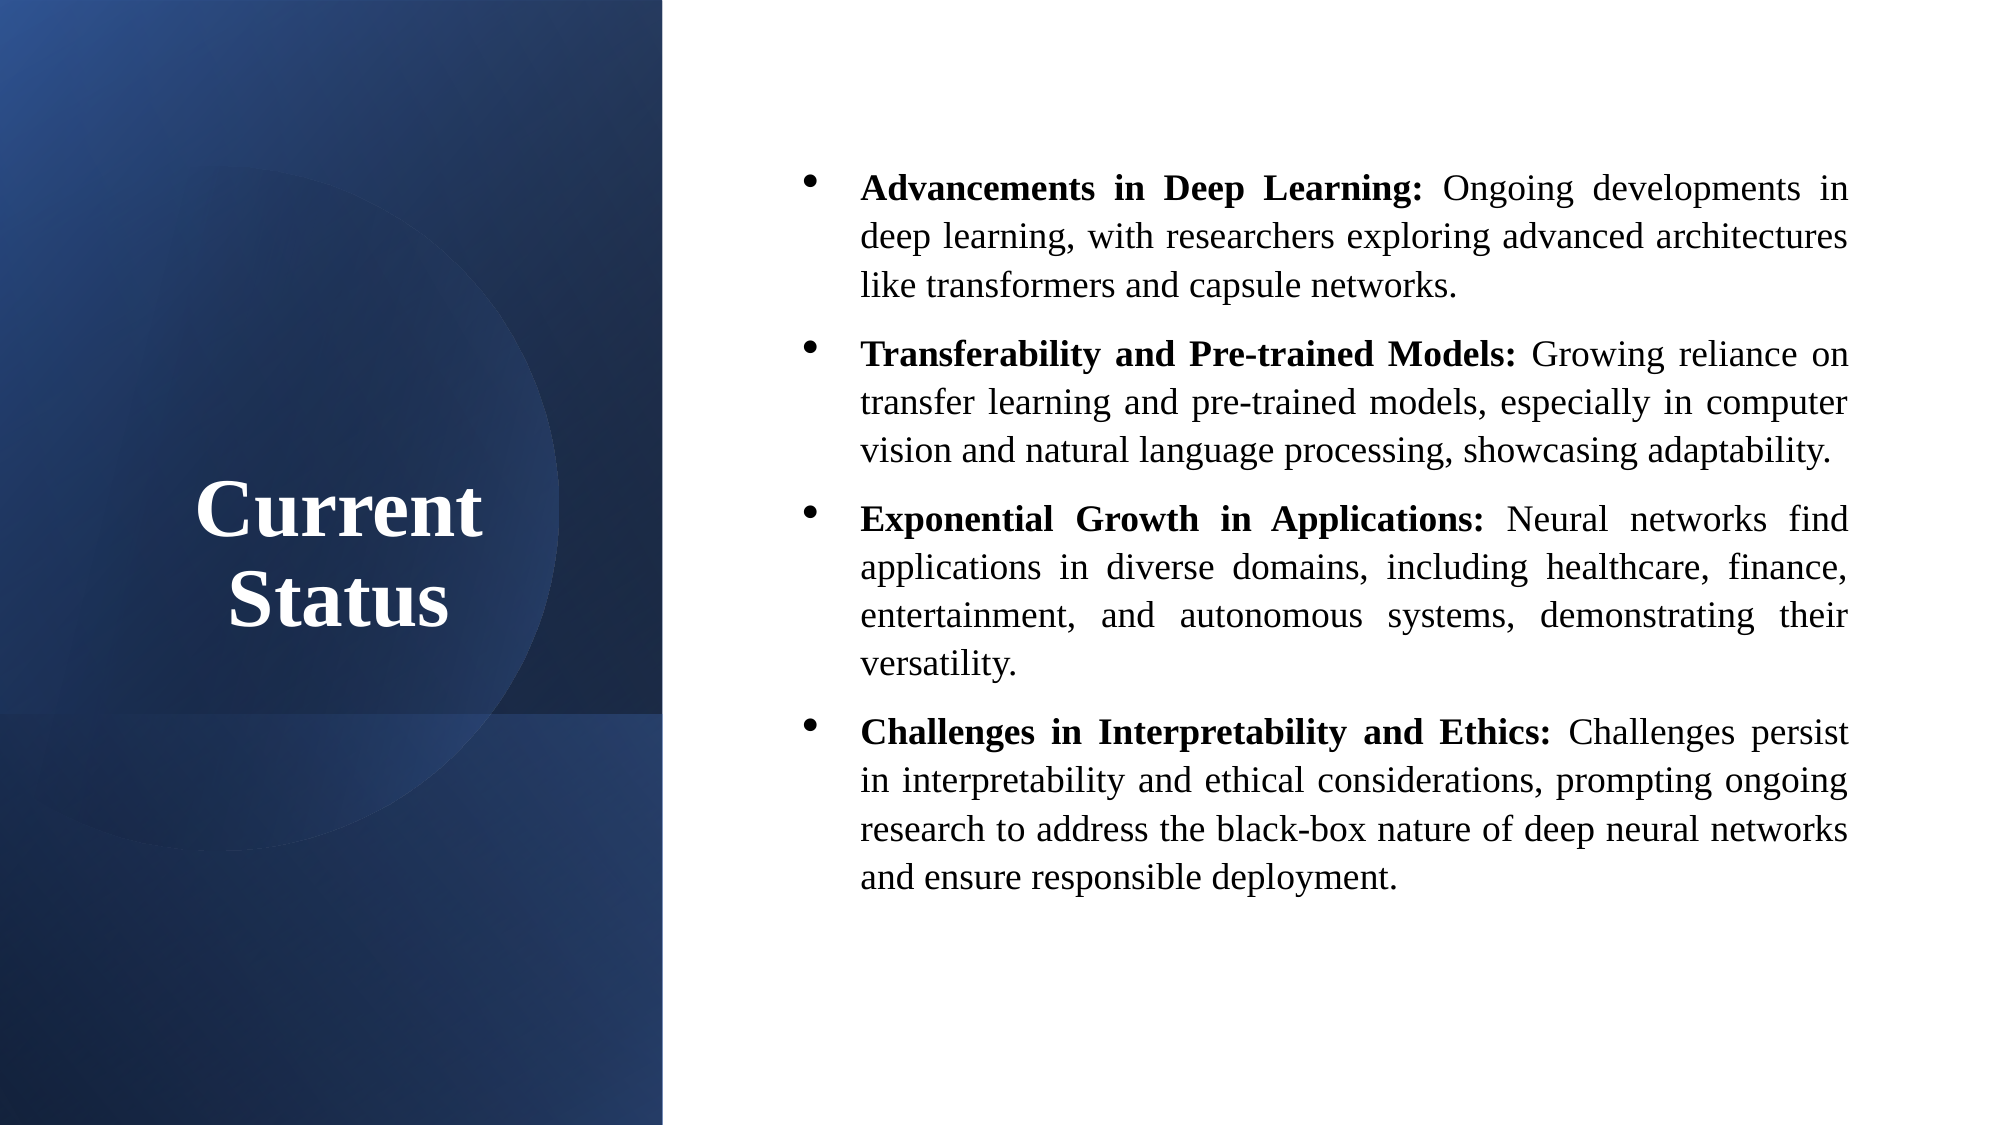

# Current Status
Advancements in Deep Learning: Ongoing developments in deep learning, with researchers exploring advanced architectures like transformers and capsule networks.
Transferability and Pre-trained Models: Growing reliance on transfer learning and pre-trained models, especially in computer vision and natural language processing, showcasing adaptability.
Exponential Growth in Applications: Neural networks find applications in diverse domains, including healthcare, finance, entertainment, and autonomous systems, demonstrating their versatility.
Challenges in Interpretability and Ethics: Challenges persist in interpretability and ethical considerations, prompting ongoing research to address the black-box nature of deep neural networks and ensure responsible deployment.

8